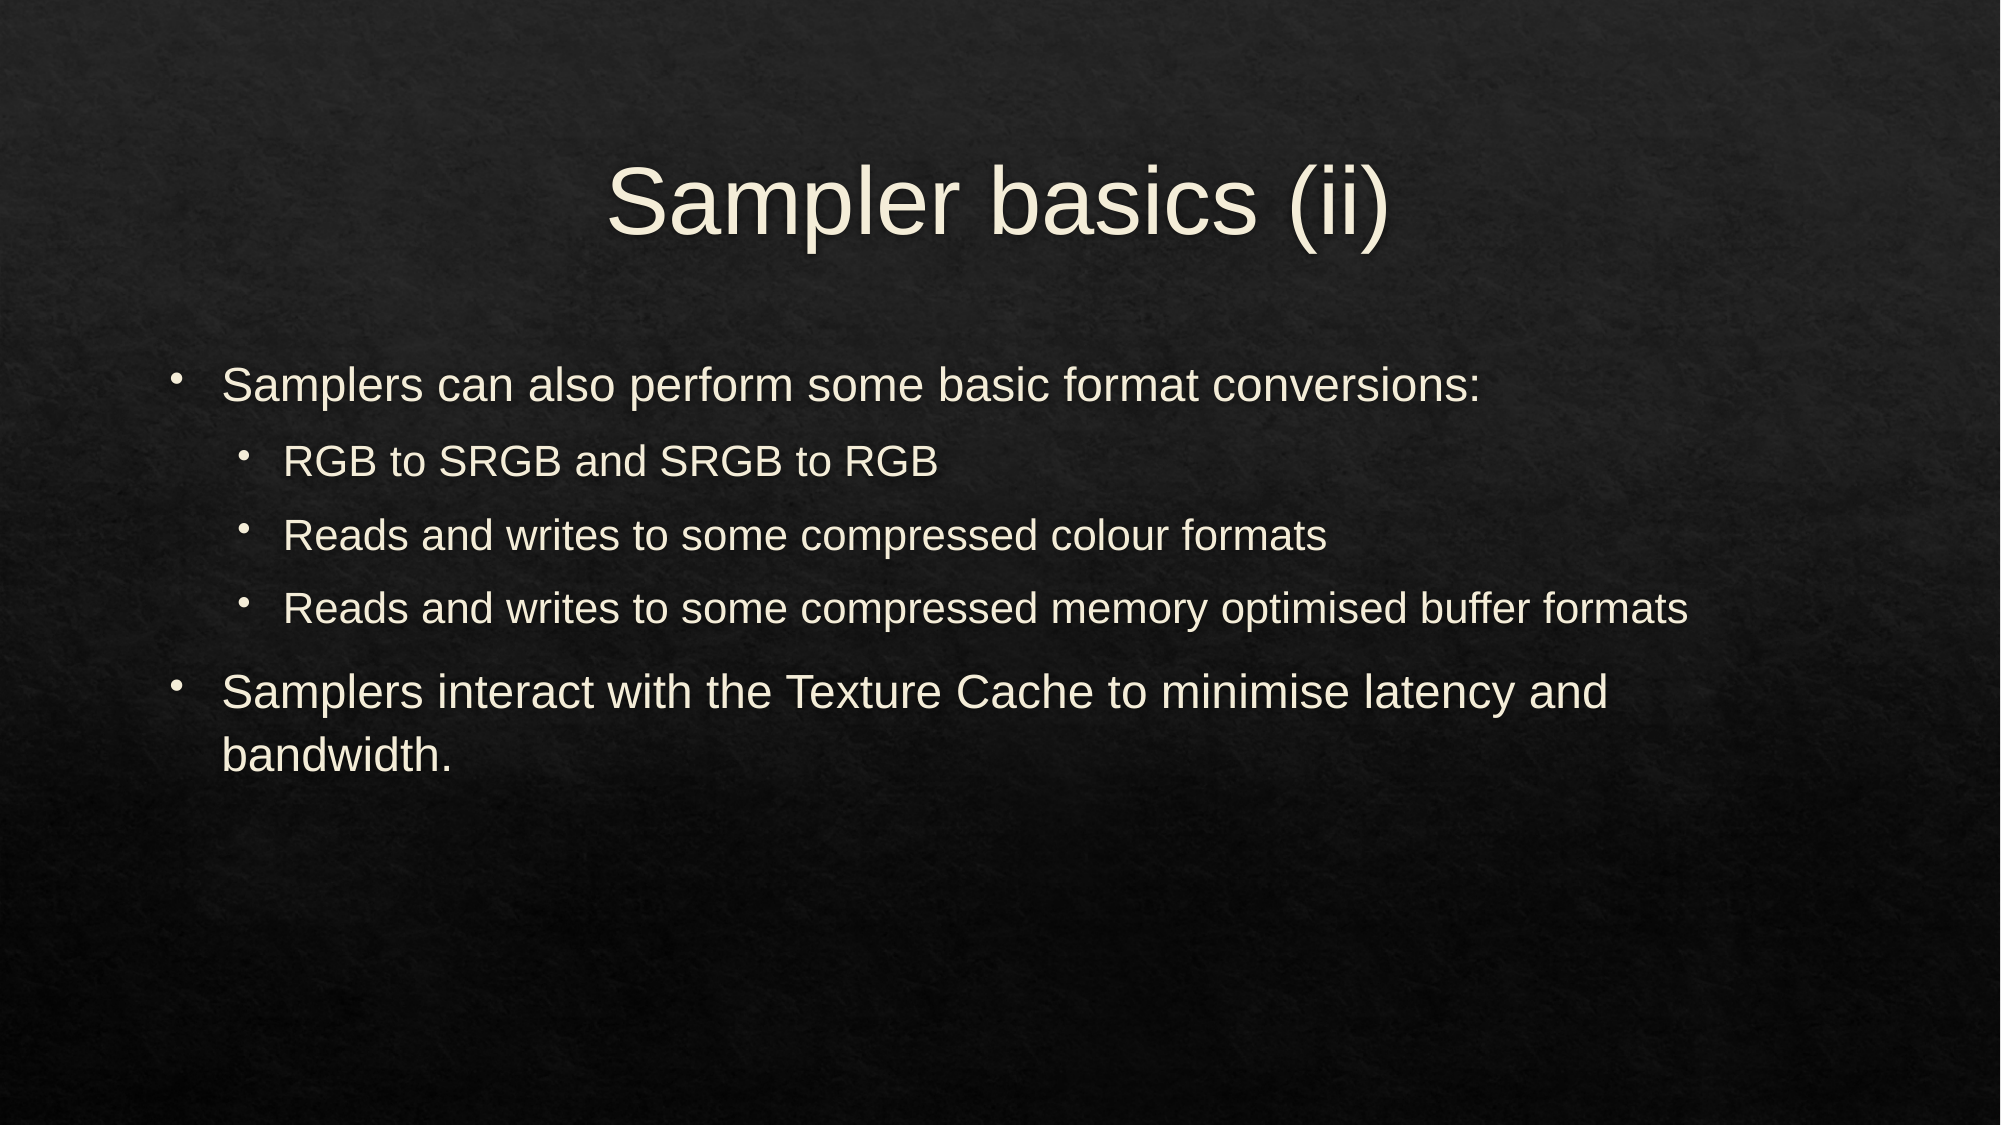

# Sampler basics (ii)
Samplers can also perform some basic format conversions:
RGB to SRGB and SRGB to RGB
Reads and writes to some compressed colour formats
Reads and writes to some compressed memory optimised buffer formats
Samplers interact with the Texture Cache to minimise latency and bandwidth.